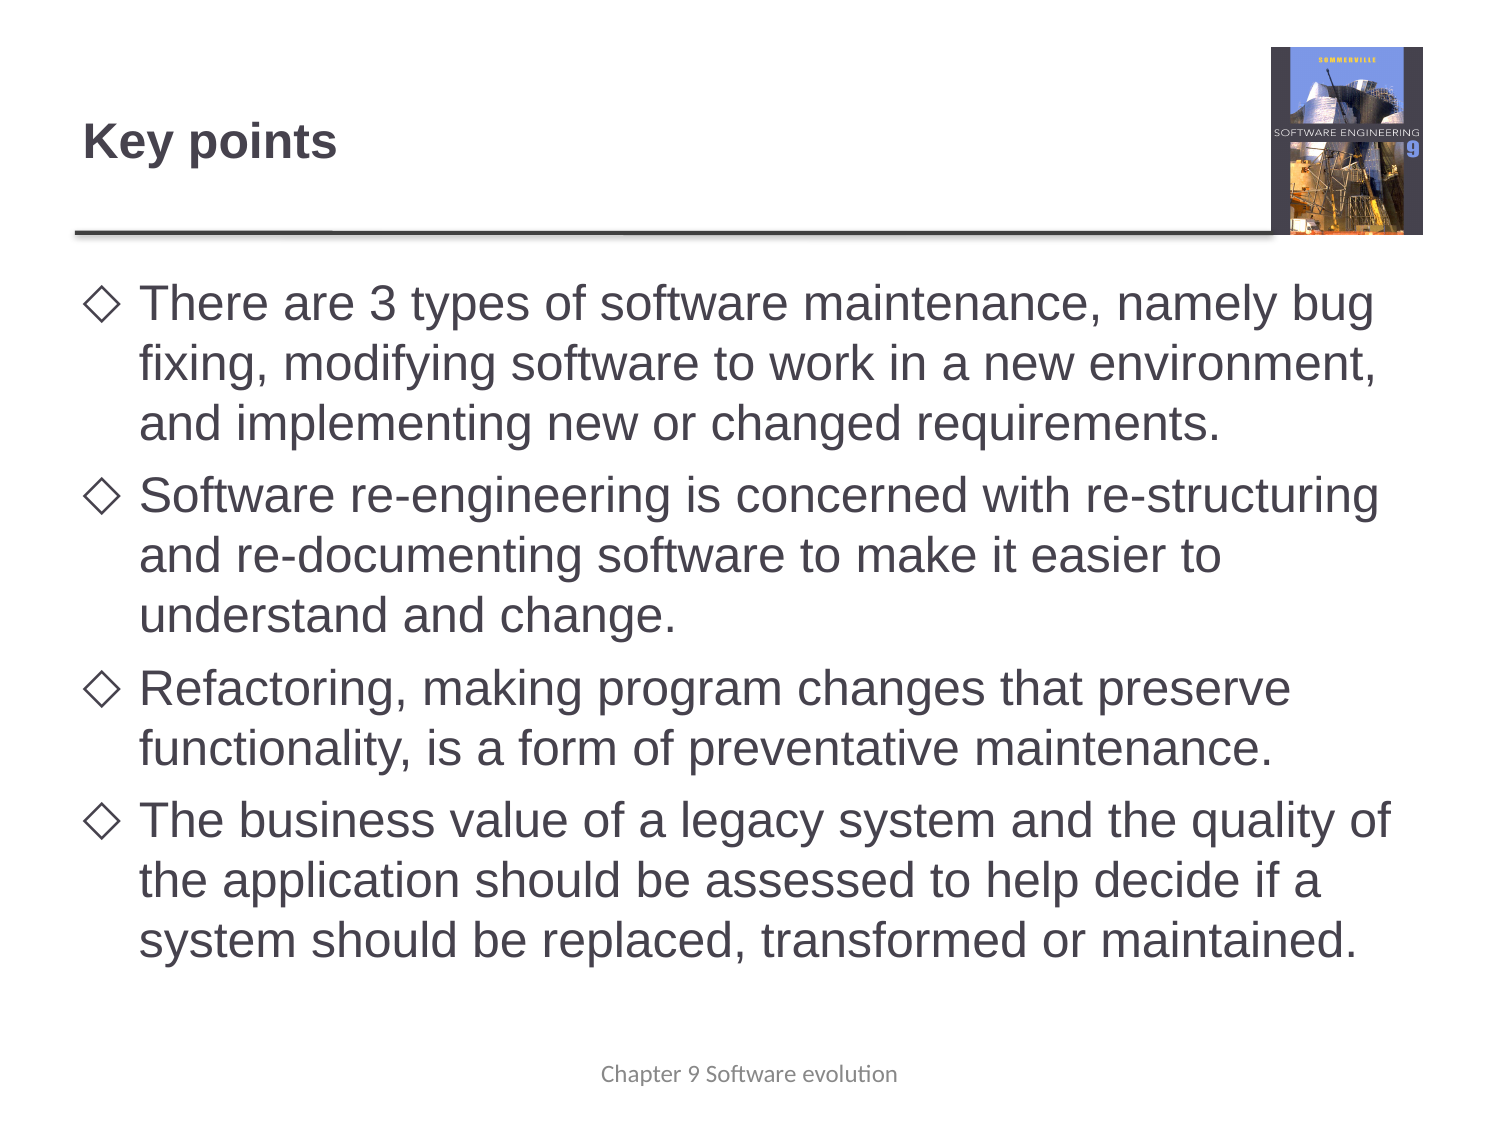

# Key points
There are 3 types of software maintenance, namely bug fixing, modifying software to work in a new environment, and implementing new or changed requirements.
Software re-engineering is concerned with re-structuring and re-documenting software to make it easier to understand and change.
Refactoring, making program changes that preserve functionality, is a form of preventative maintenance.
The business value of a legacy system and the quality of the application should be assessed to help decide if a system should be replaced, transformed or maintained.
Chapter 9 Software evolution
35